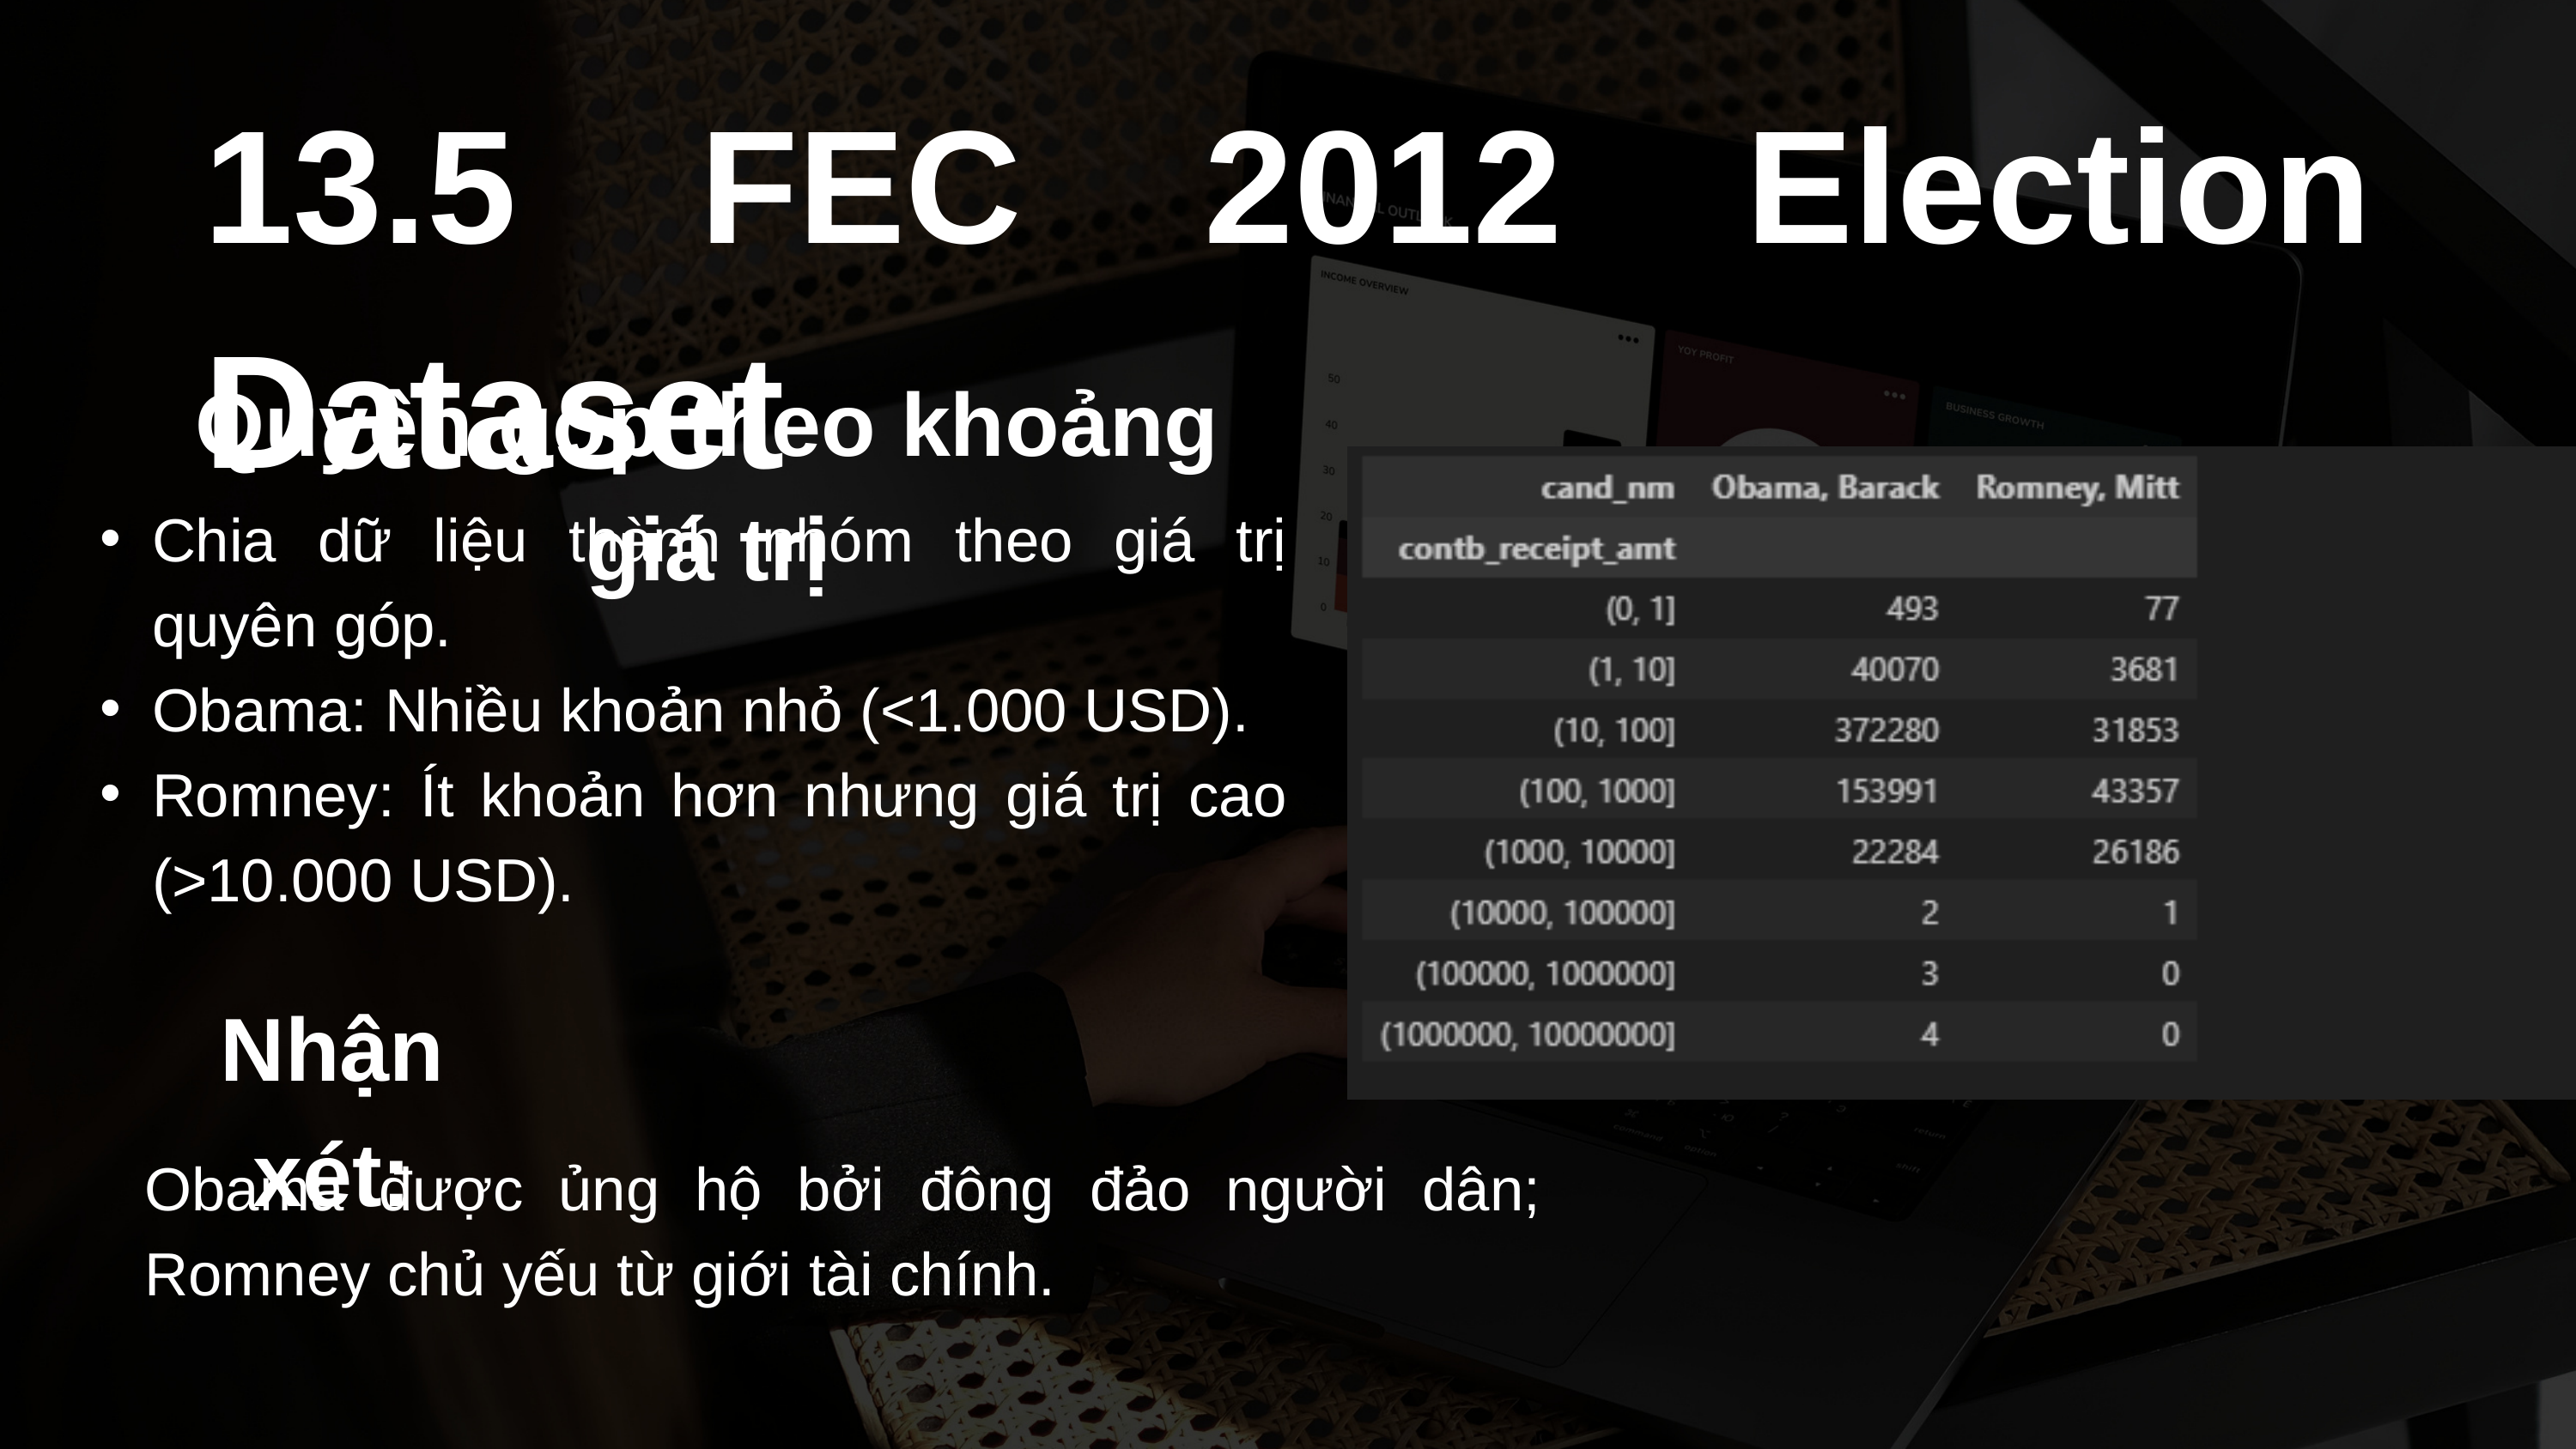

13.5 FEC 2012 Election Dataset
Quyên góp theo khoảng giá trị

Chia dữ liệu thành nhóm theo giá trị quyên góp.
Obama: Nhiều khoản nhỏ (<1.000 USD).
Romney: Ít khoản hơn nhưng giá trị cao (>10.000 USD).

Nhận xét:
Obama được ủng hộ bởi đông đảo người dân; Romney chủ yếu từ giới tài chính.